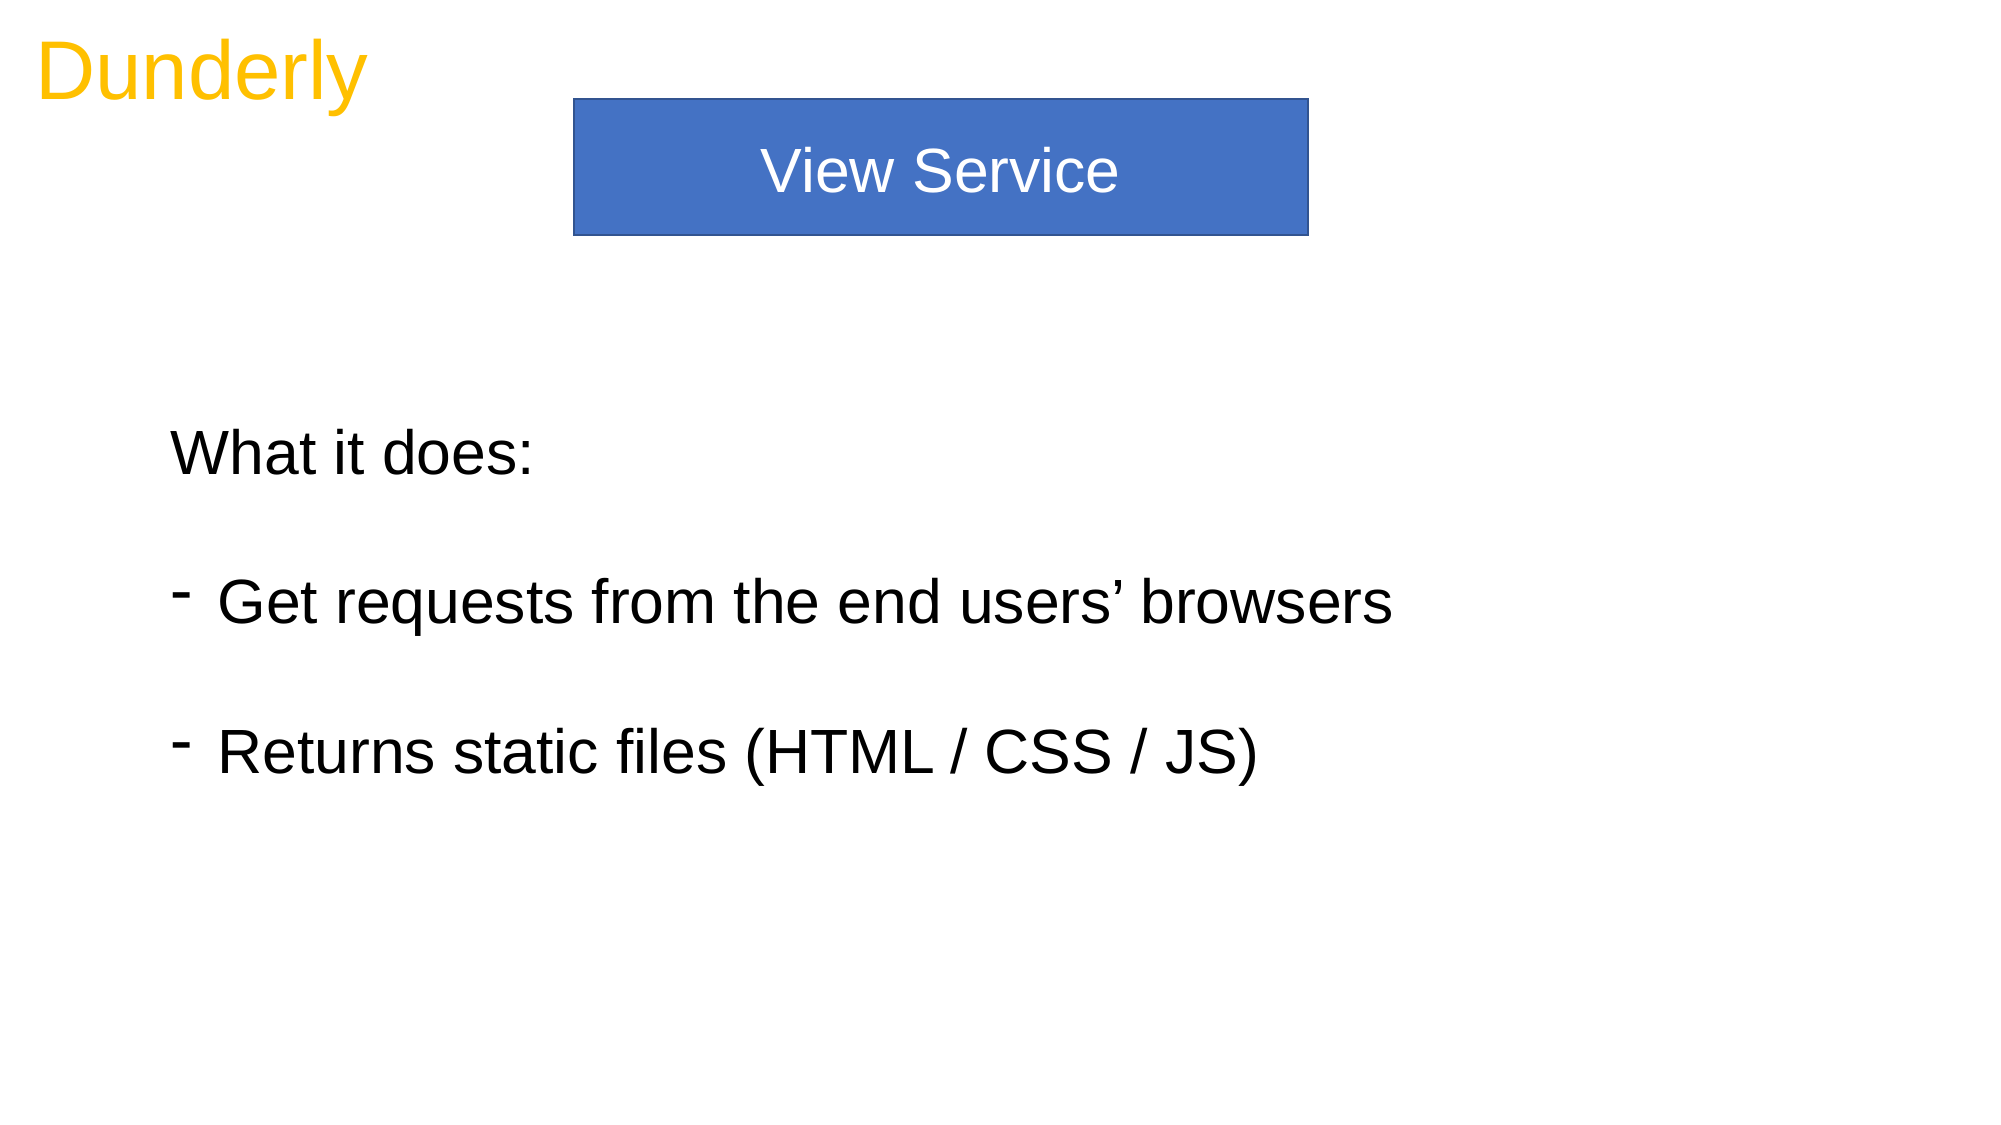

Dunderly
View Service
What it does:
Get requests from the end users’ browsers
Returns static files (HTML / CSS / JS)